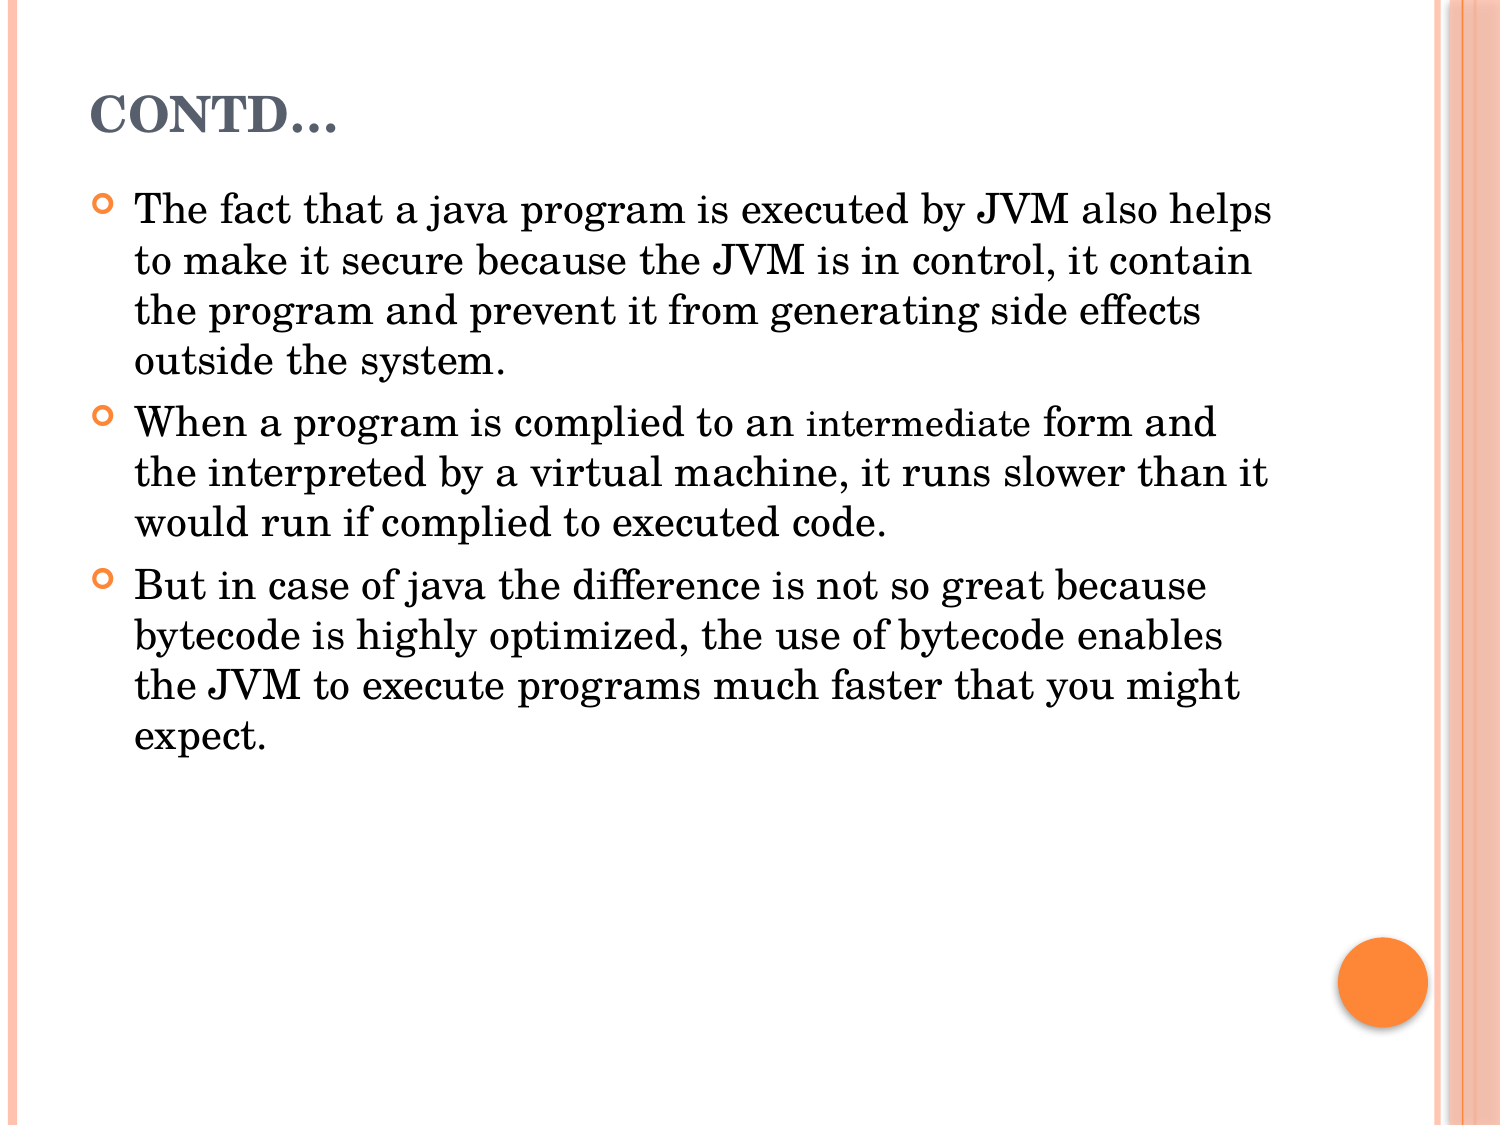

# Contd…
The fact that a java program is executed by JVM also helps to make it secure because the JVM is in control, it contain the program and prevent it from generating side effects outside the system.
When a program is complied to an intermediate form and the interpreted by a virtual machine, it runs slower than it would run if complied to executed code.
But in case of java the difference is not so great because bytecode is highly optimized, the use of bytecode enables the JVM to execute programs much faster that you might expect.